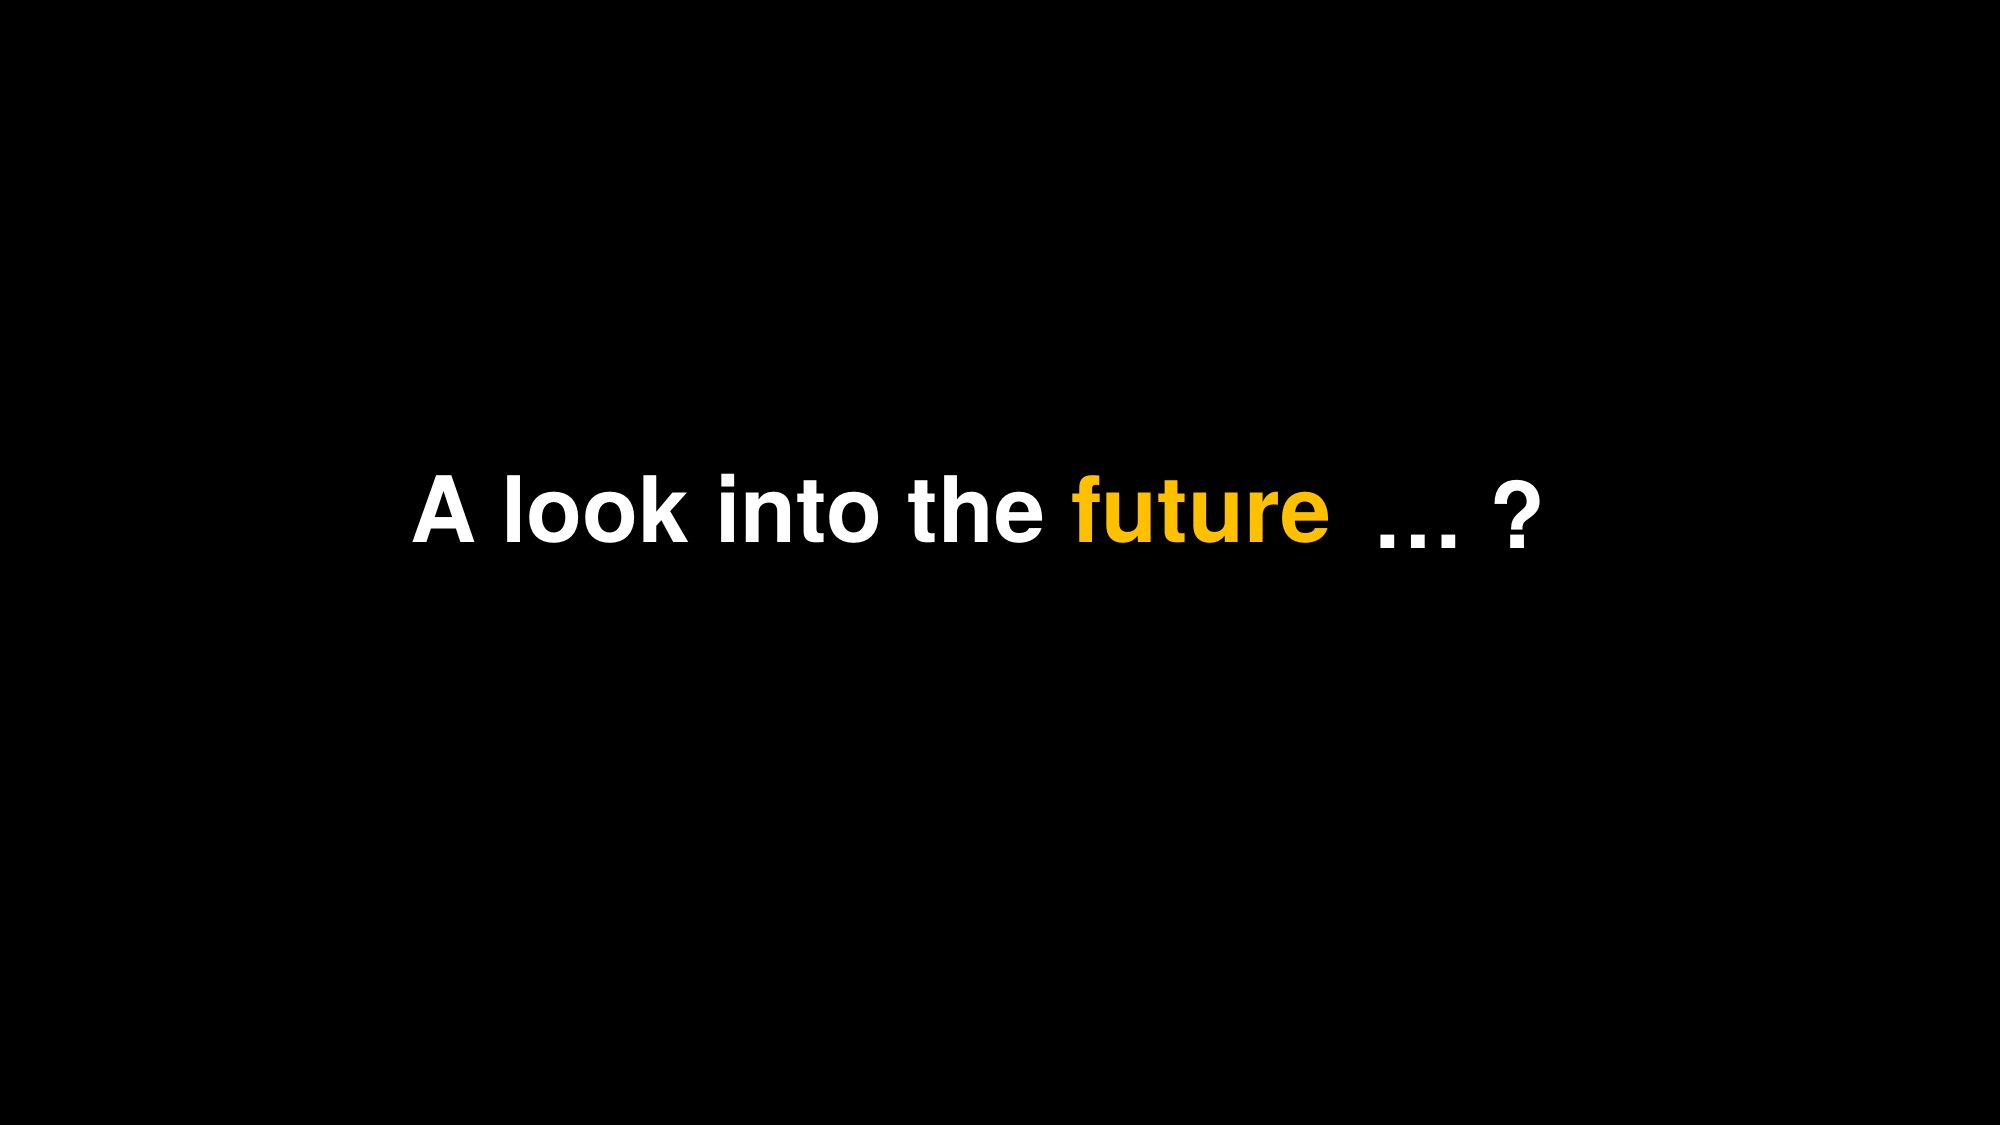

# A look into the future
… ?